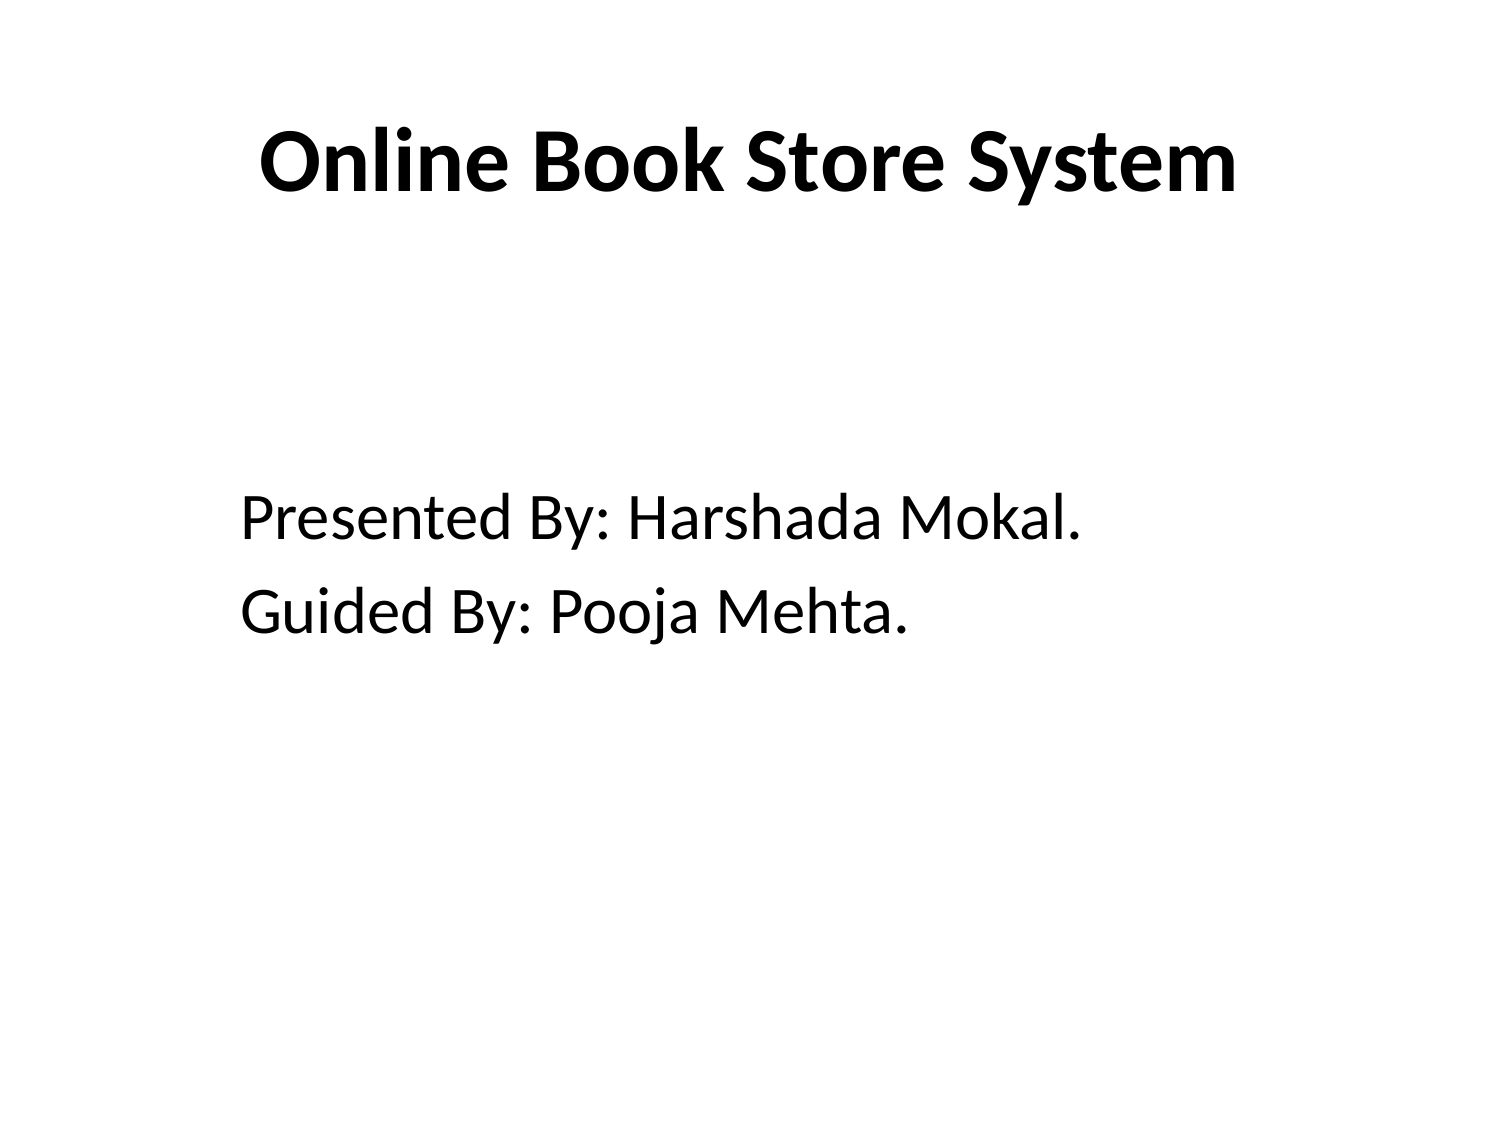

# Online Book Store System

Presented By: Harshada Mokal.
Guided By: Pooja Mehta.